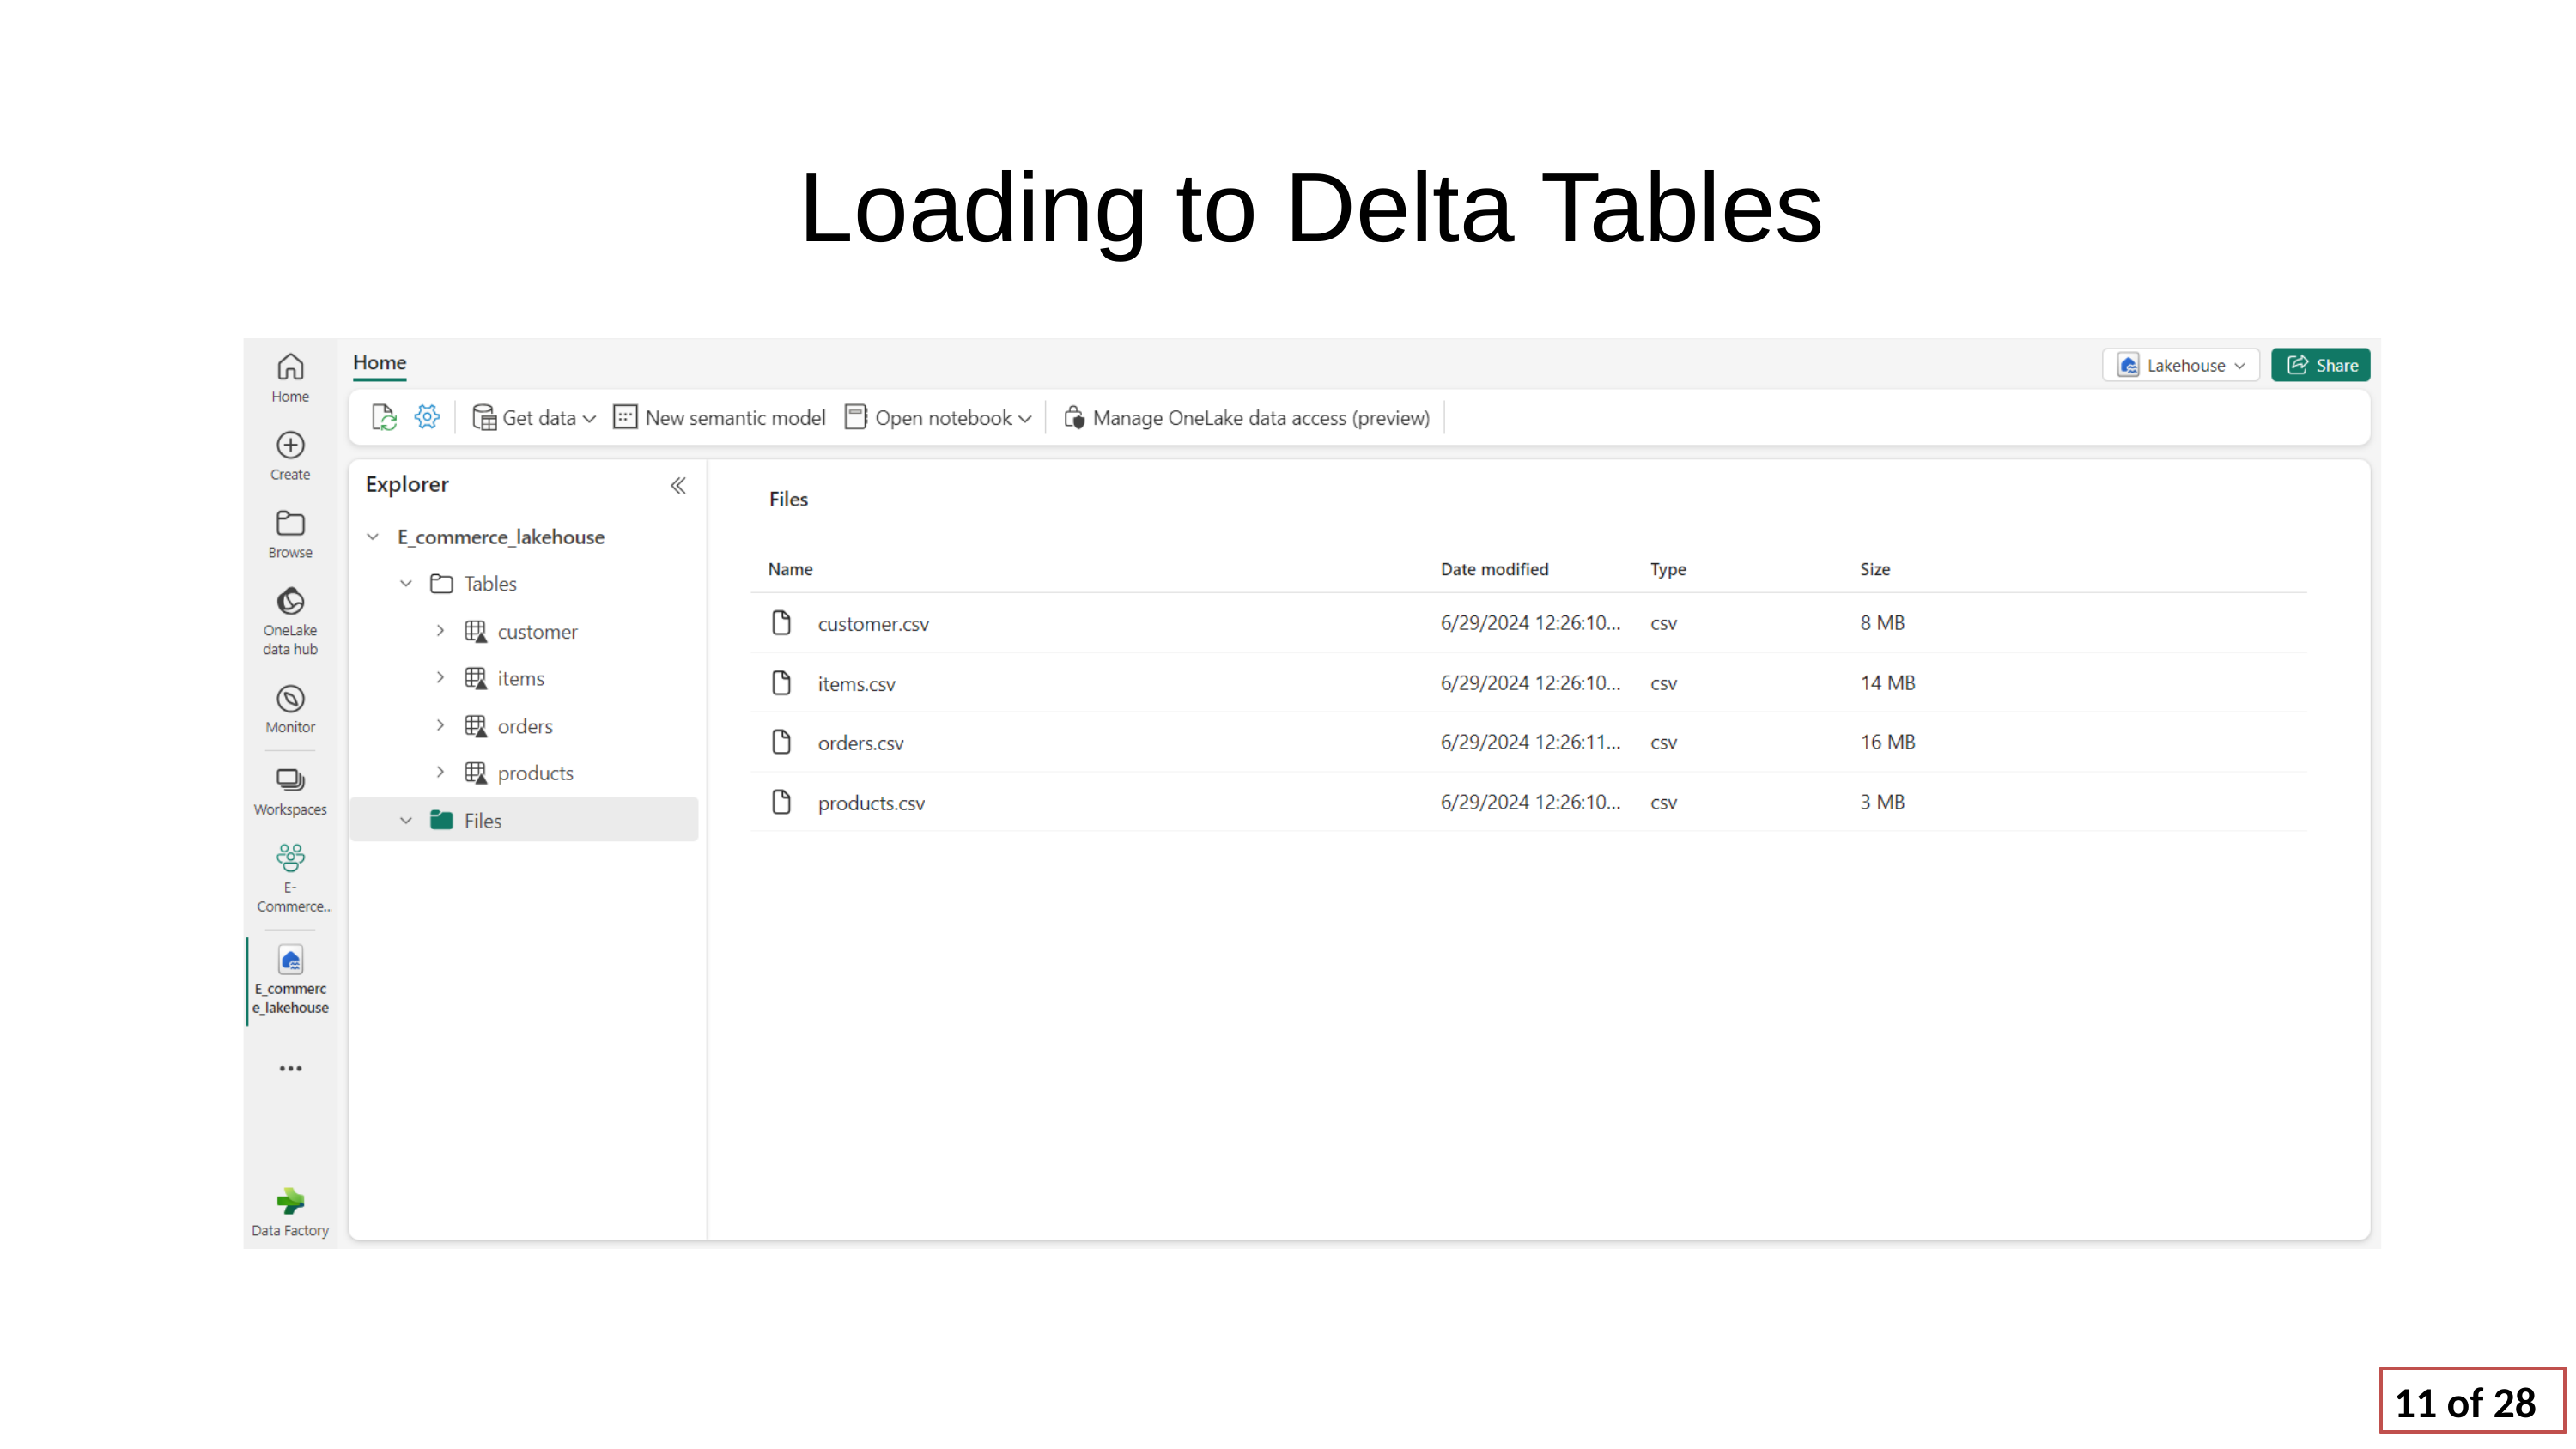

Loading to Delta Tables

11 of 28